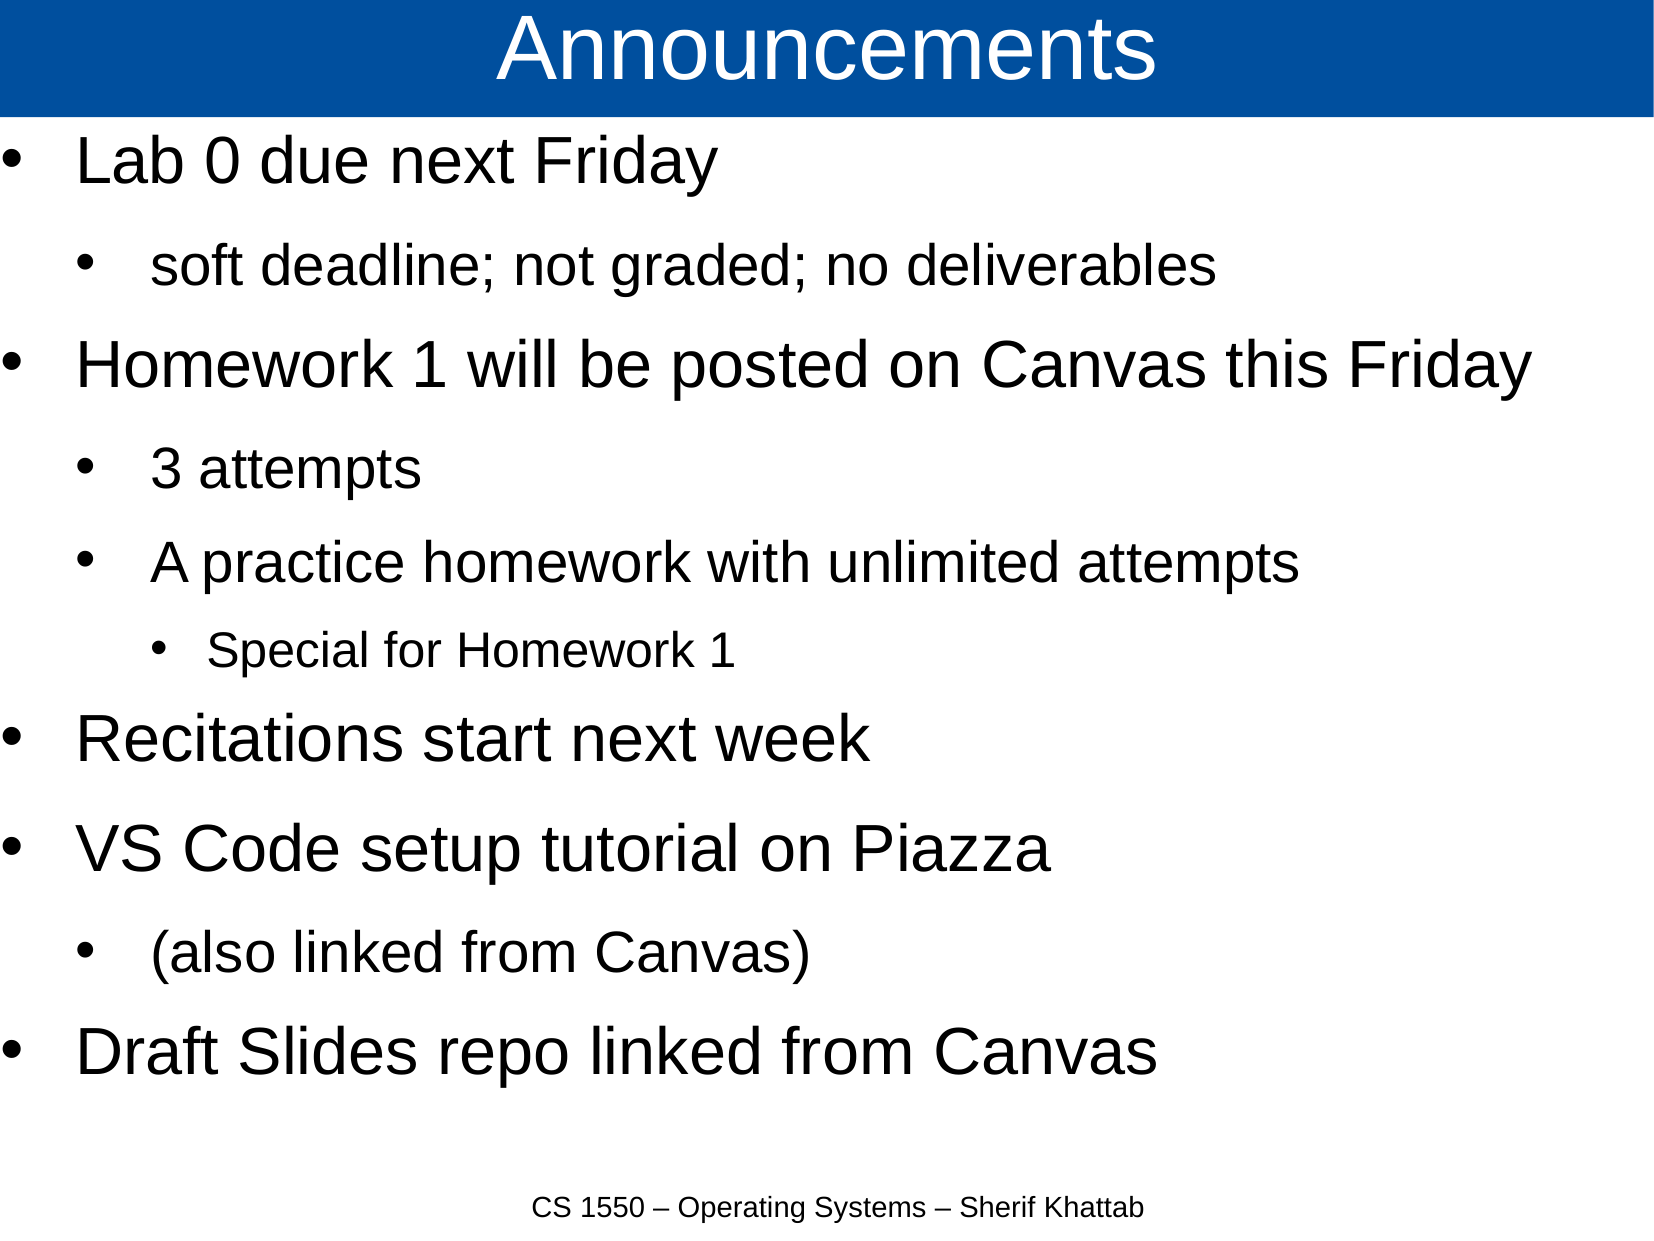

# Announcements
Lab 0 due next Friday
soft deadline; not graded; no deliverables
Homework 1 will be posted on Canvas this Friday
3 attempts
A practice homework with unlimited attempts
Special for Homework 1
Recitations start next week
VS Code setup tutorial on Piazza
(also linked from Canvas)
Draft Slides repo linked from Canvas

CS 1550 – Operating Systems – Sherif Khattab